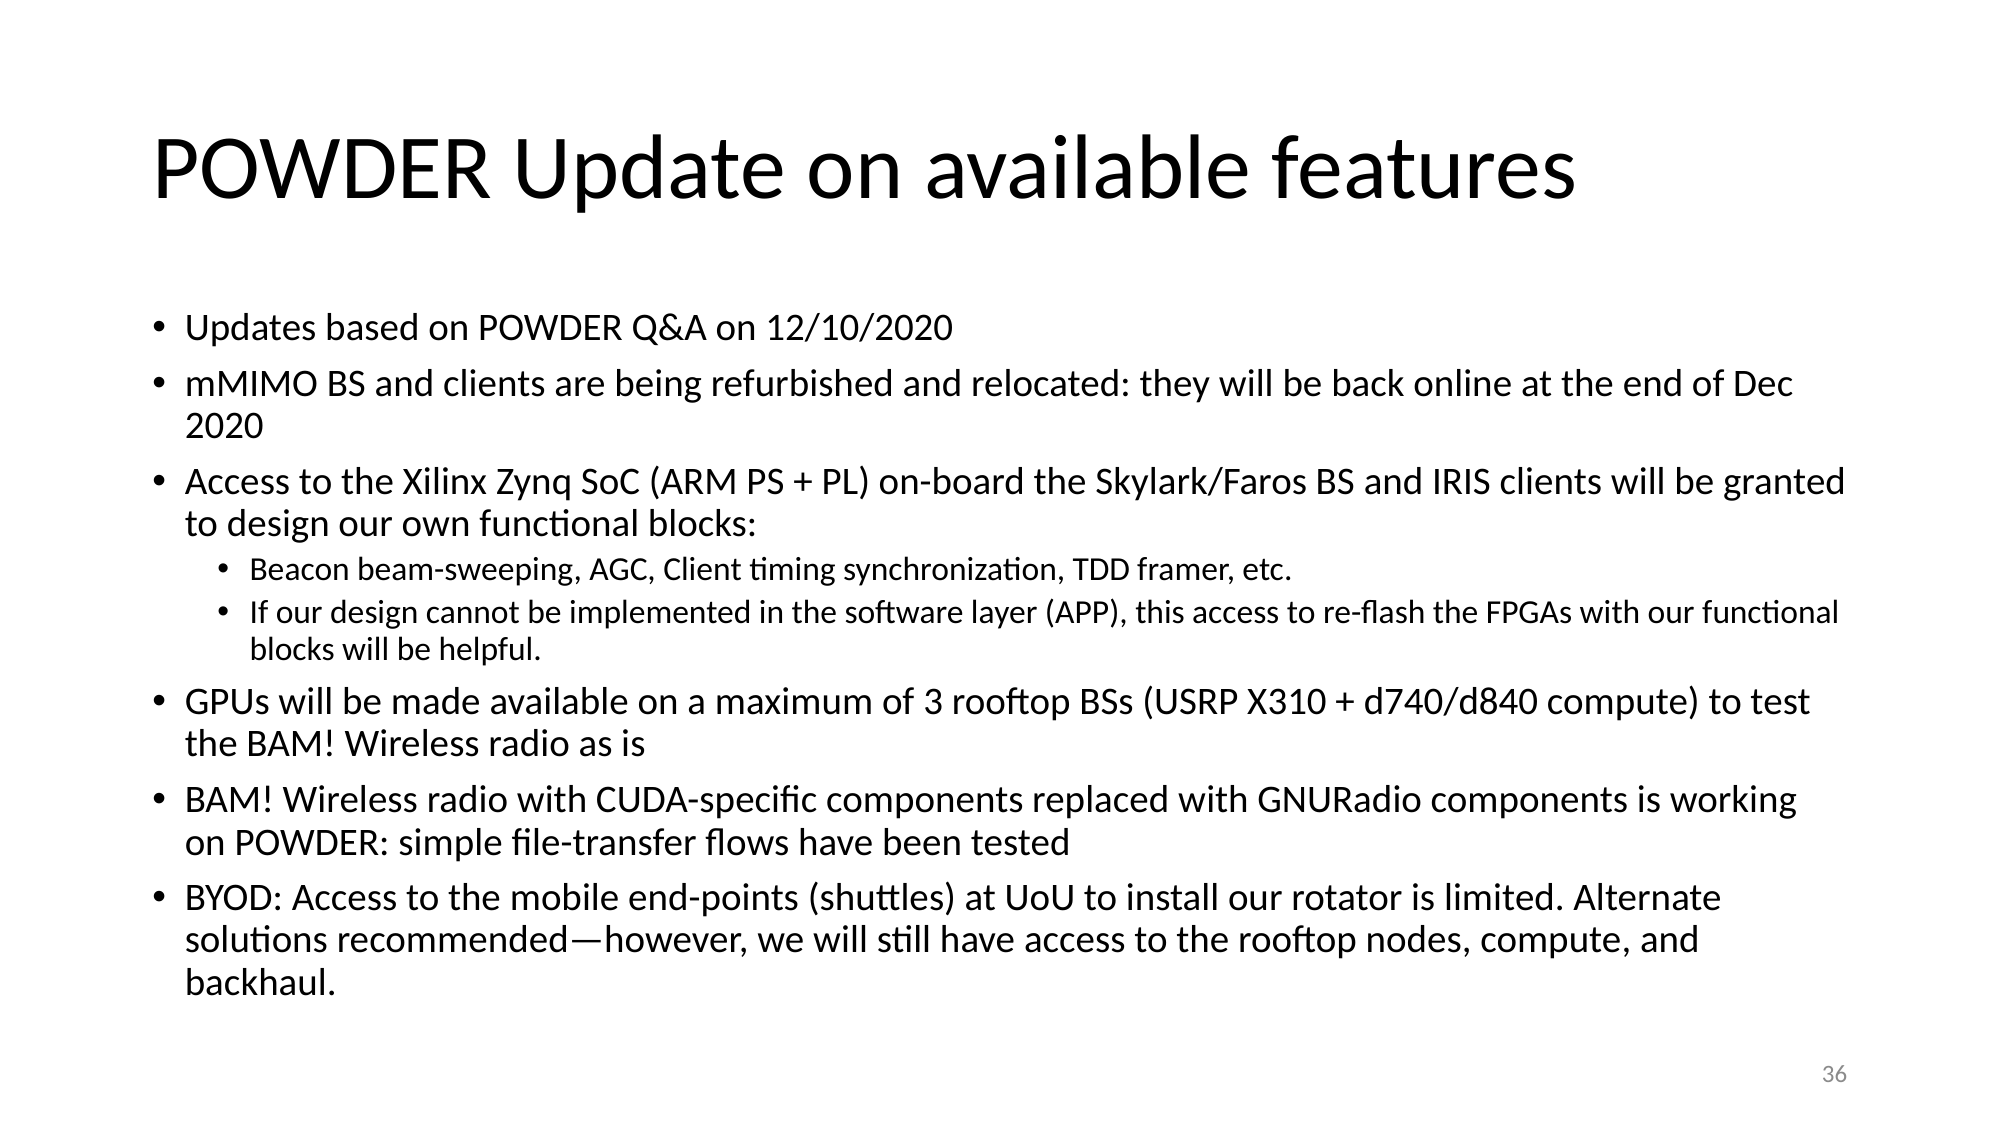

# POWDER Update on available features
Updates based on POWDER Q&A on 12/10/2020
mMIMO BS and clients are being refurbished and relocated: they will be back online at the end of Dec 2020
Access to the Xilinx Zynq SoC (ARM PS + PL) on-board the Skylark/Faros BS and IRIS clients will be granted to design our own functional blocks:
Beacon beam-sweeping, AGC, Client timing synchronization, TDD framer, etc.
If our design cannot be implemented in the software layer (APP), this access to re-flash the FPGAs with our functional blocks will be helpful.
GPUs will be made available on a maximum of 3 rooftop BSs (USRP X310 + d740/d840 compute) to test the BAM! Wireless radio as is
BAM! Wireless radio with CUDA-specific components replaced with GNURadio components is working on POWDER: simple file-transfer flows have been tested
BYOD: Access to the mobile end-points (shuttles) at UoU to install our rotator is limited. Alternate solutions recommended—however, we will still have access to the rooftop nodes, compute, and backhaul.

36